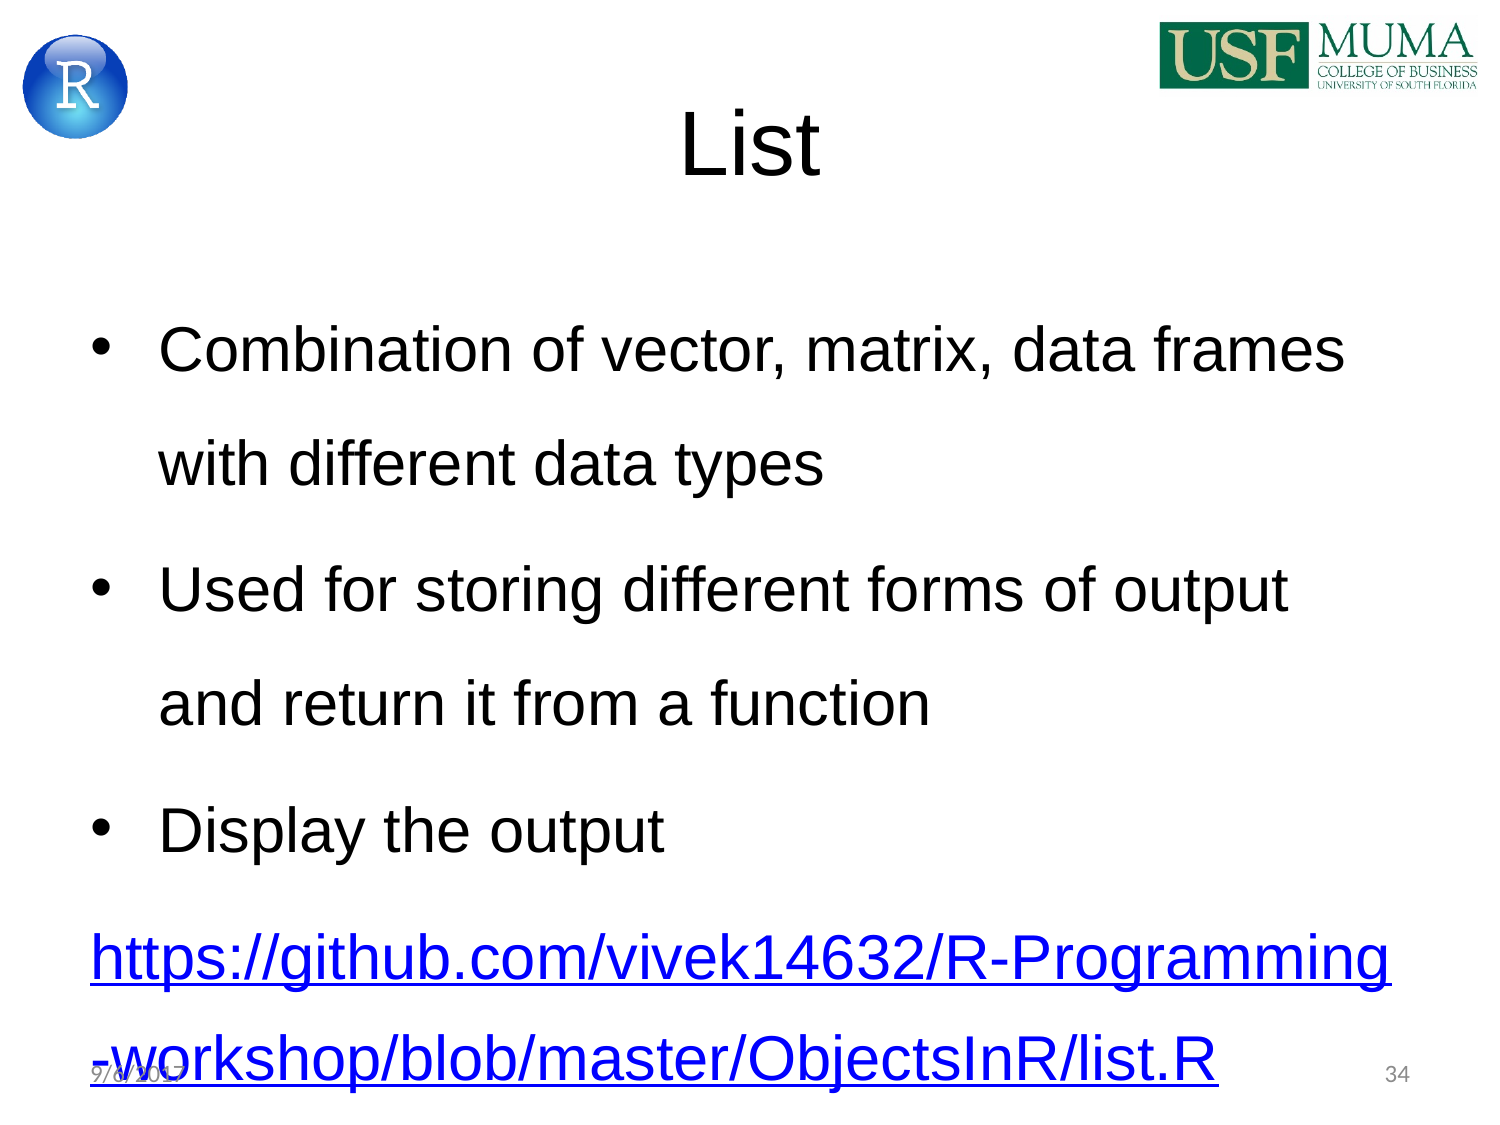

# List
Combination of vector, matrix, data frames with different data types
Used for storing different forms of output and return it from a function
Display the output
https://github.com/vivek14632/R-Programming-workshop/blob/master/ObjectsInR/list.R

9/6/2017
34